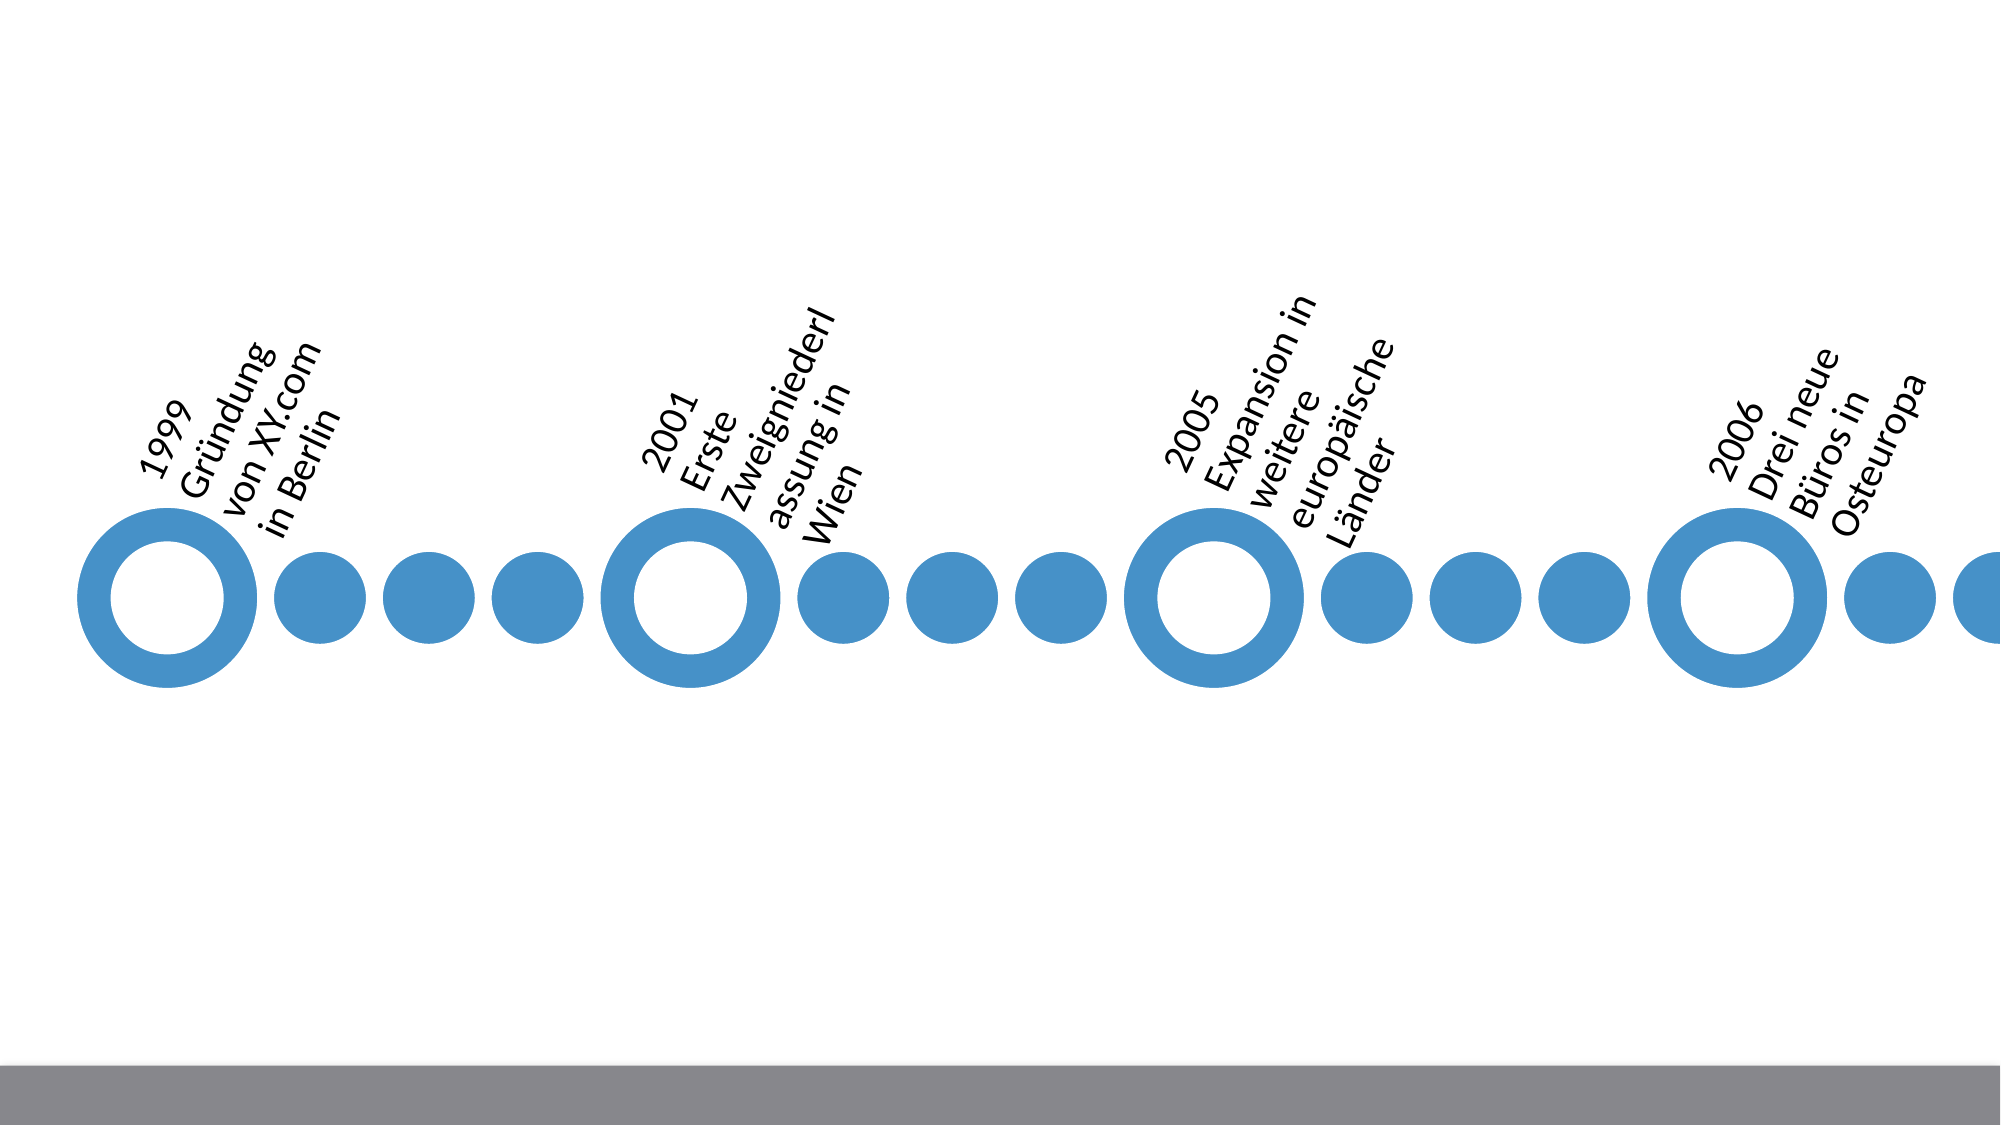

1999
Gründung von XY.com in Berlin

2001
Erste Zweigniederlassung in Wien

2005
Expansion in weitere europäische Länder

2006
Drei neue Büros in Osteuropa

2008
Filiale in Las Vegas

2011
Drei Tochterunternehmen in Asien

2015
XY.com in Neuseeland

2019
Weiteres Wachstum geplant